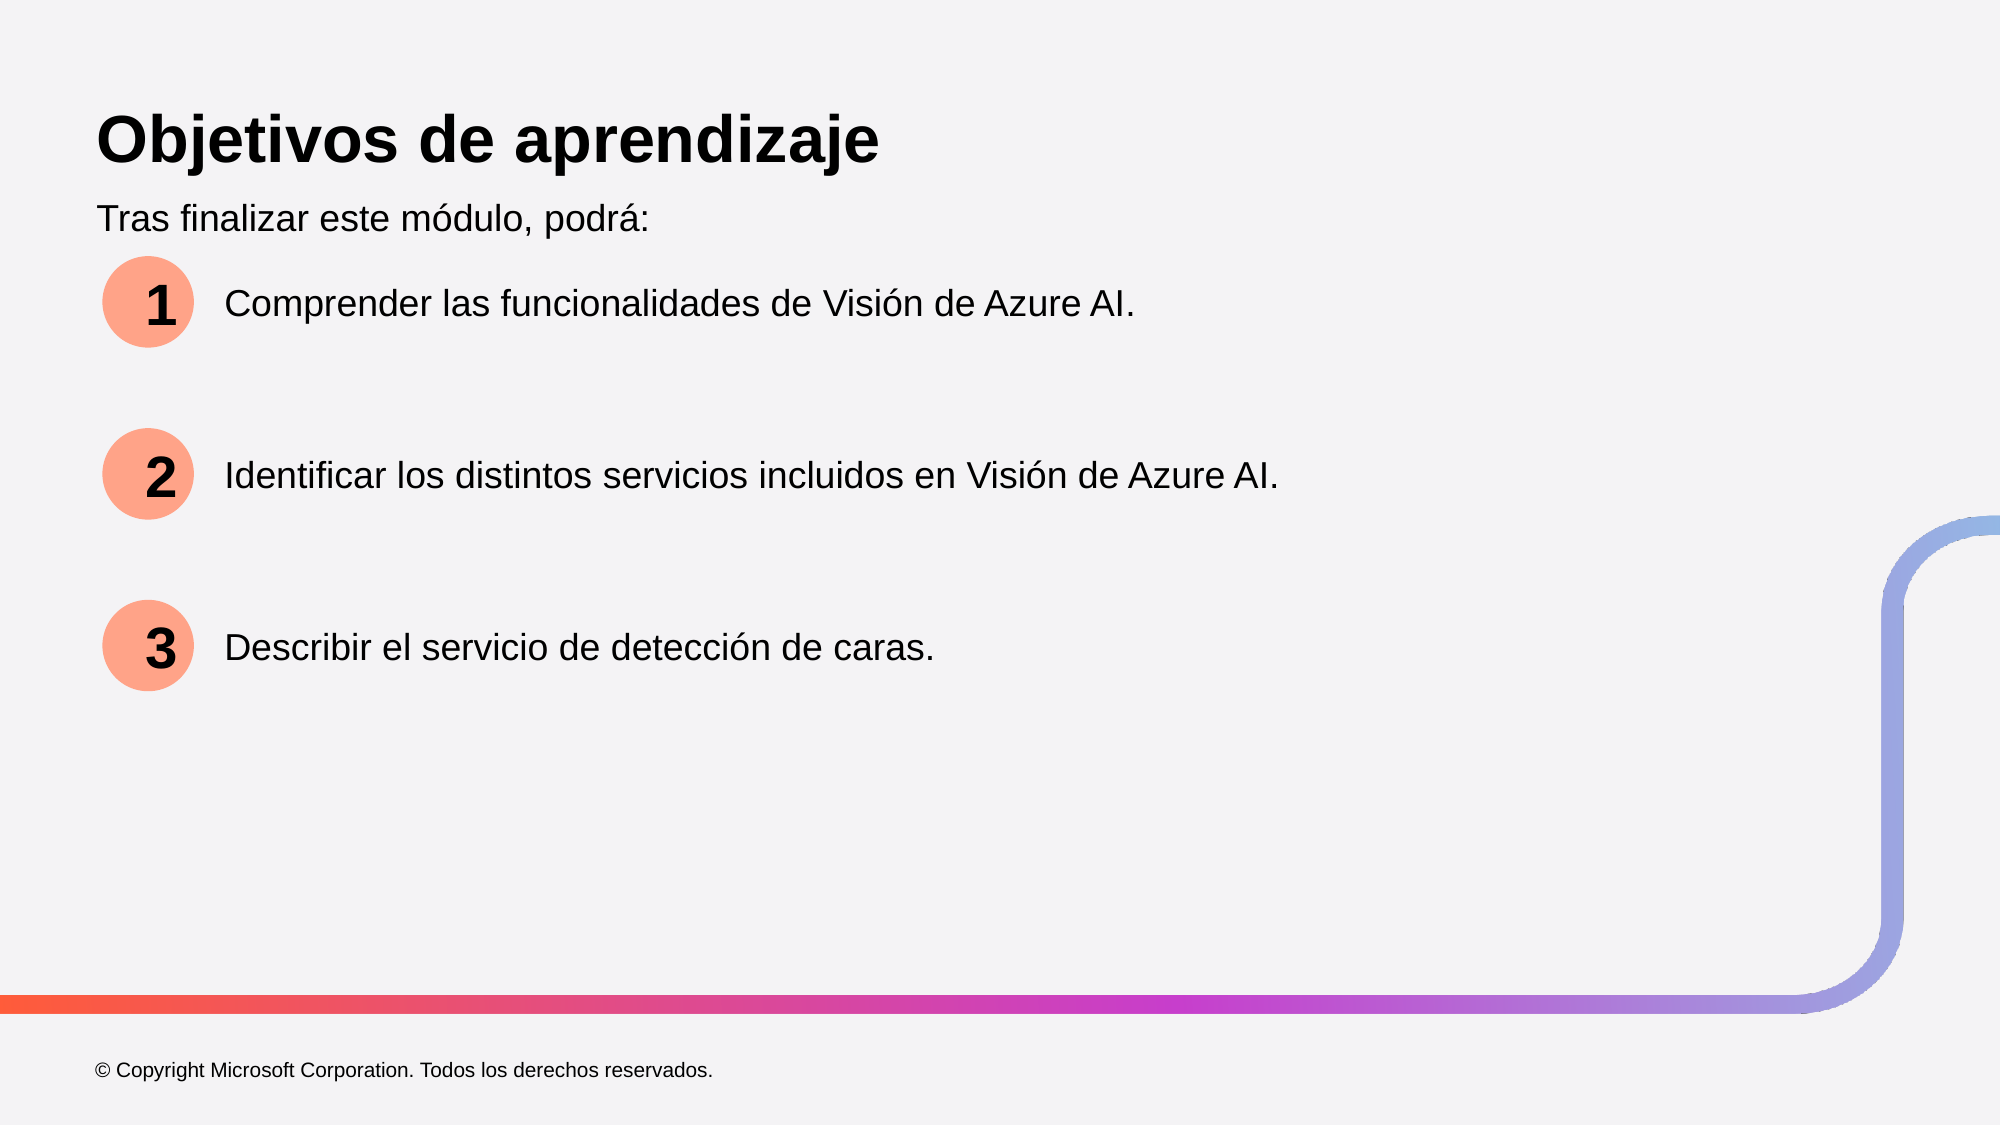

# Objetivos de aprendizaje
Tras finalizar este módulo, podrá:
1
Comprender las funcionalidades de Visión de Azure AI.
2
Identificar los distintos servicios incluidos en Visión de Azure AI.
3
Describir el servicio de detección de caras.